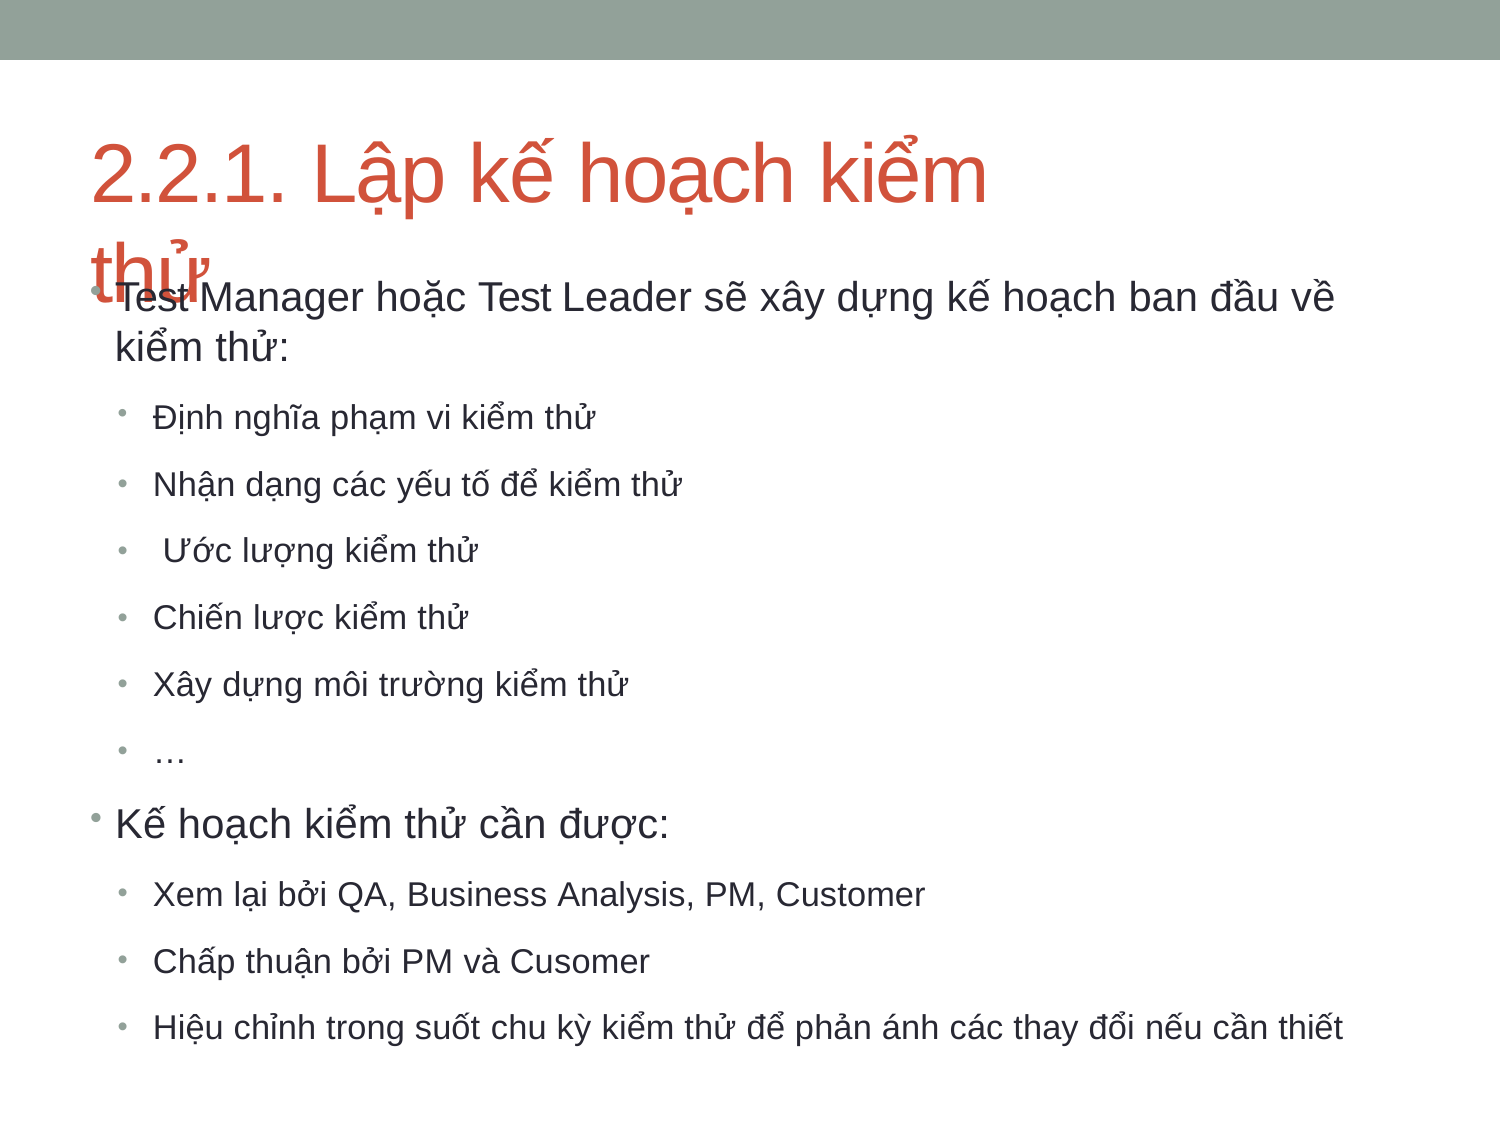

# 2.2.1. Lập kế hoạch kiểm thử
Test Manager hoặc Test Leader sẽ xây dựng kế hoạch ban đầu về  kiểm thử:
Định nghĩa phạm vi kiểm thử  Nhận dạng các yếu tố để kiểm thử  Ước lượng kiểm thử
Chiến lược kiểm thử
Xây dựng môi trường kiểm thử
…
•
•
•
•
•
Kế hoạch kiểm thử cần được:
Xem lại bởi QA, Business Analysis, PM, Customer
Chấp thuận bởi PM và Cusomer
Hiệu chỉnh trong suốt chu kỳ kiểm thử để phản ánh các thay đổi nếu cần thiết
•
•
•